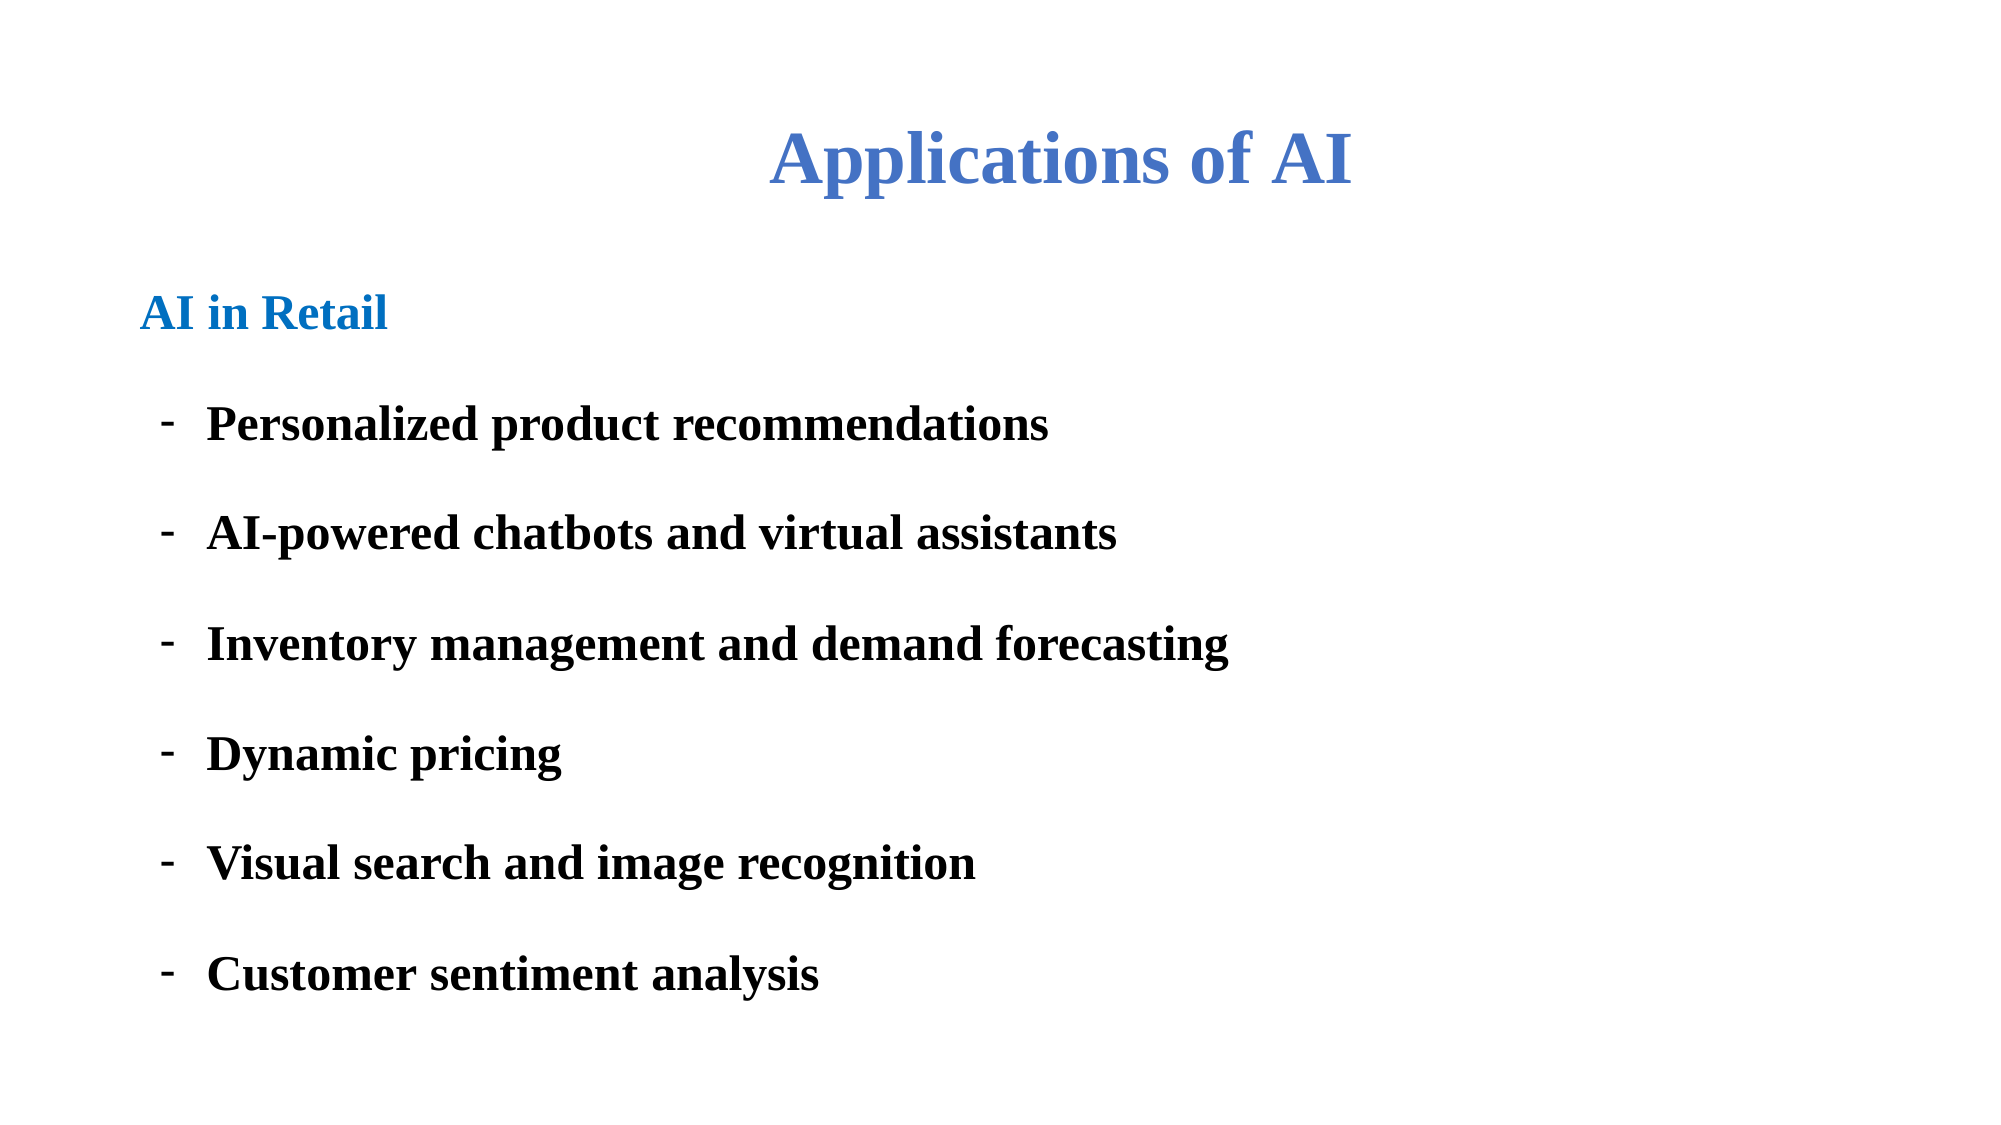

# Applications of AI
AI in Retail
Personalized product recommendations
AI-powered chatbots and virtual assistants
Inventory management and demand forecasting
Dynamic pricing
Visual search and image recognition
Customer sentiment analysis